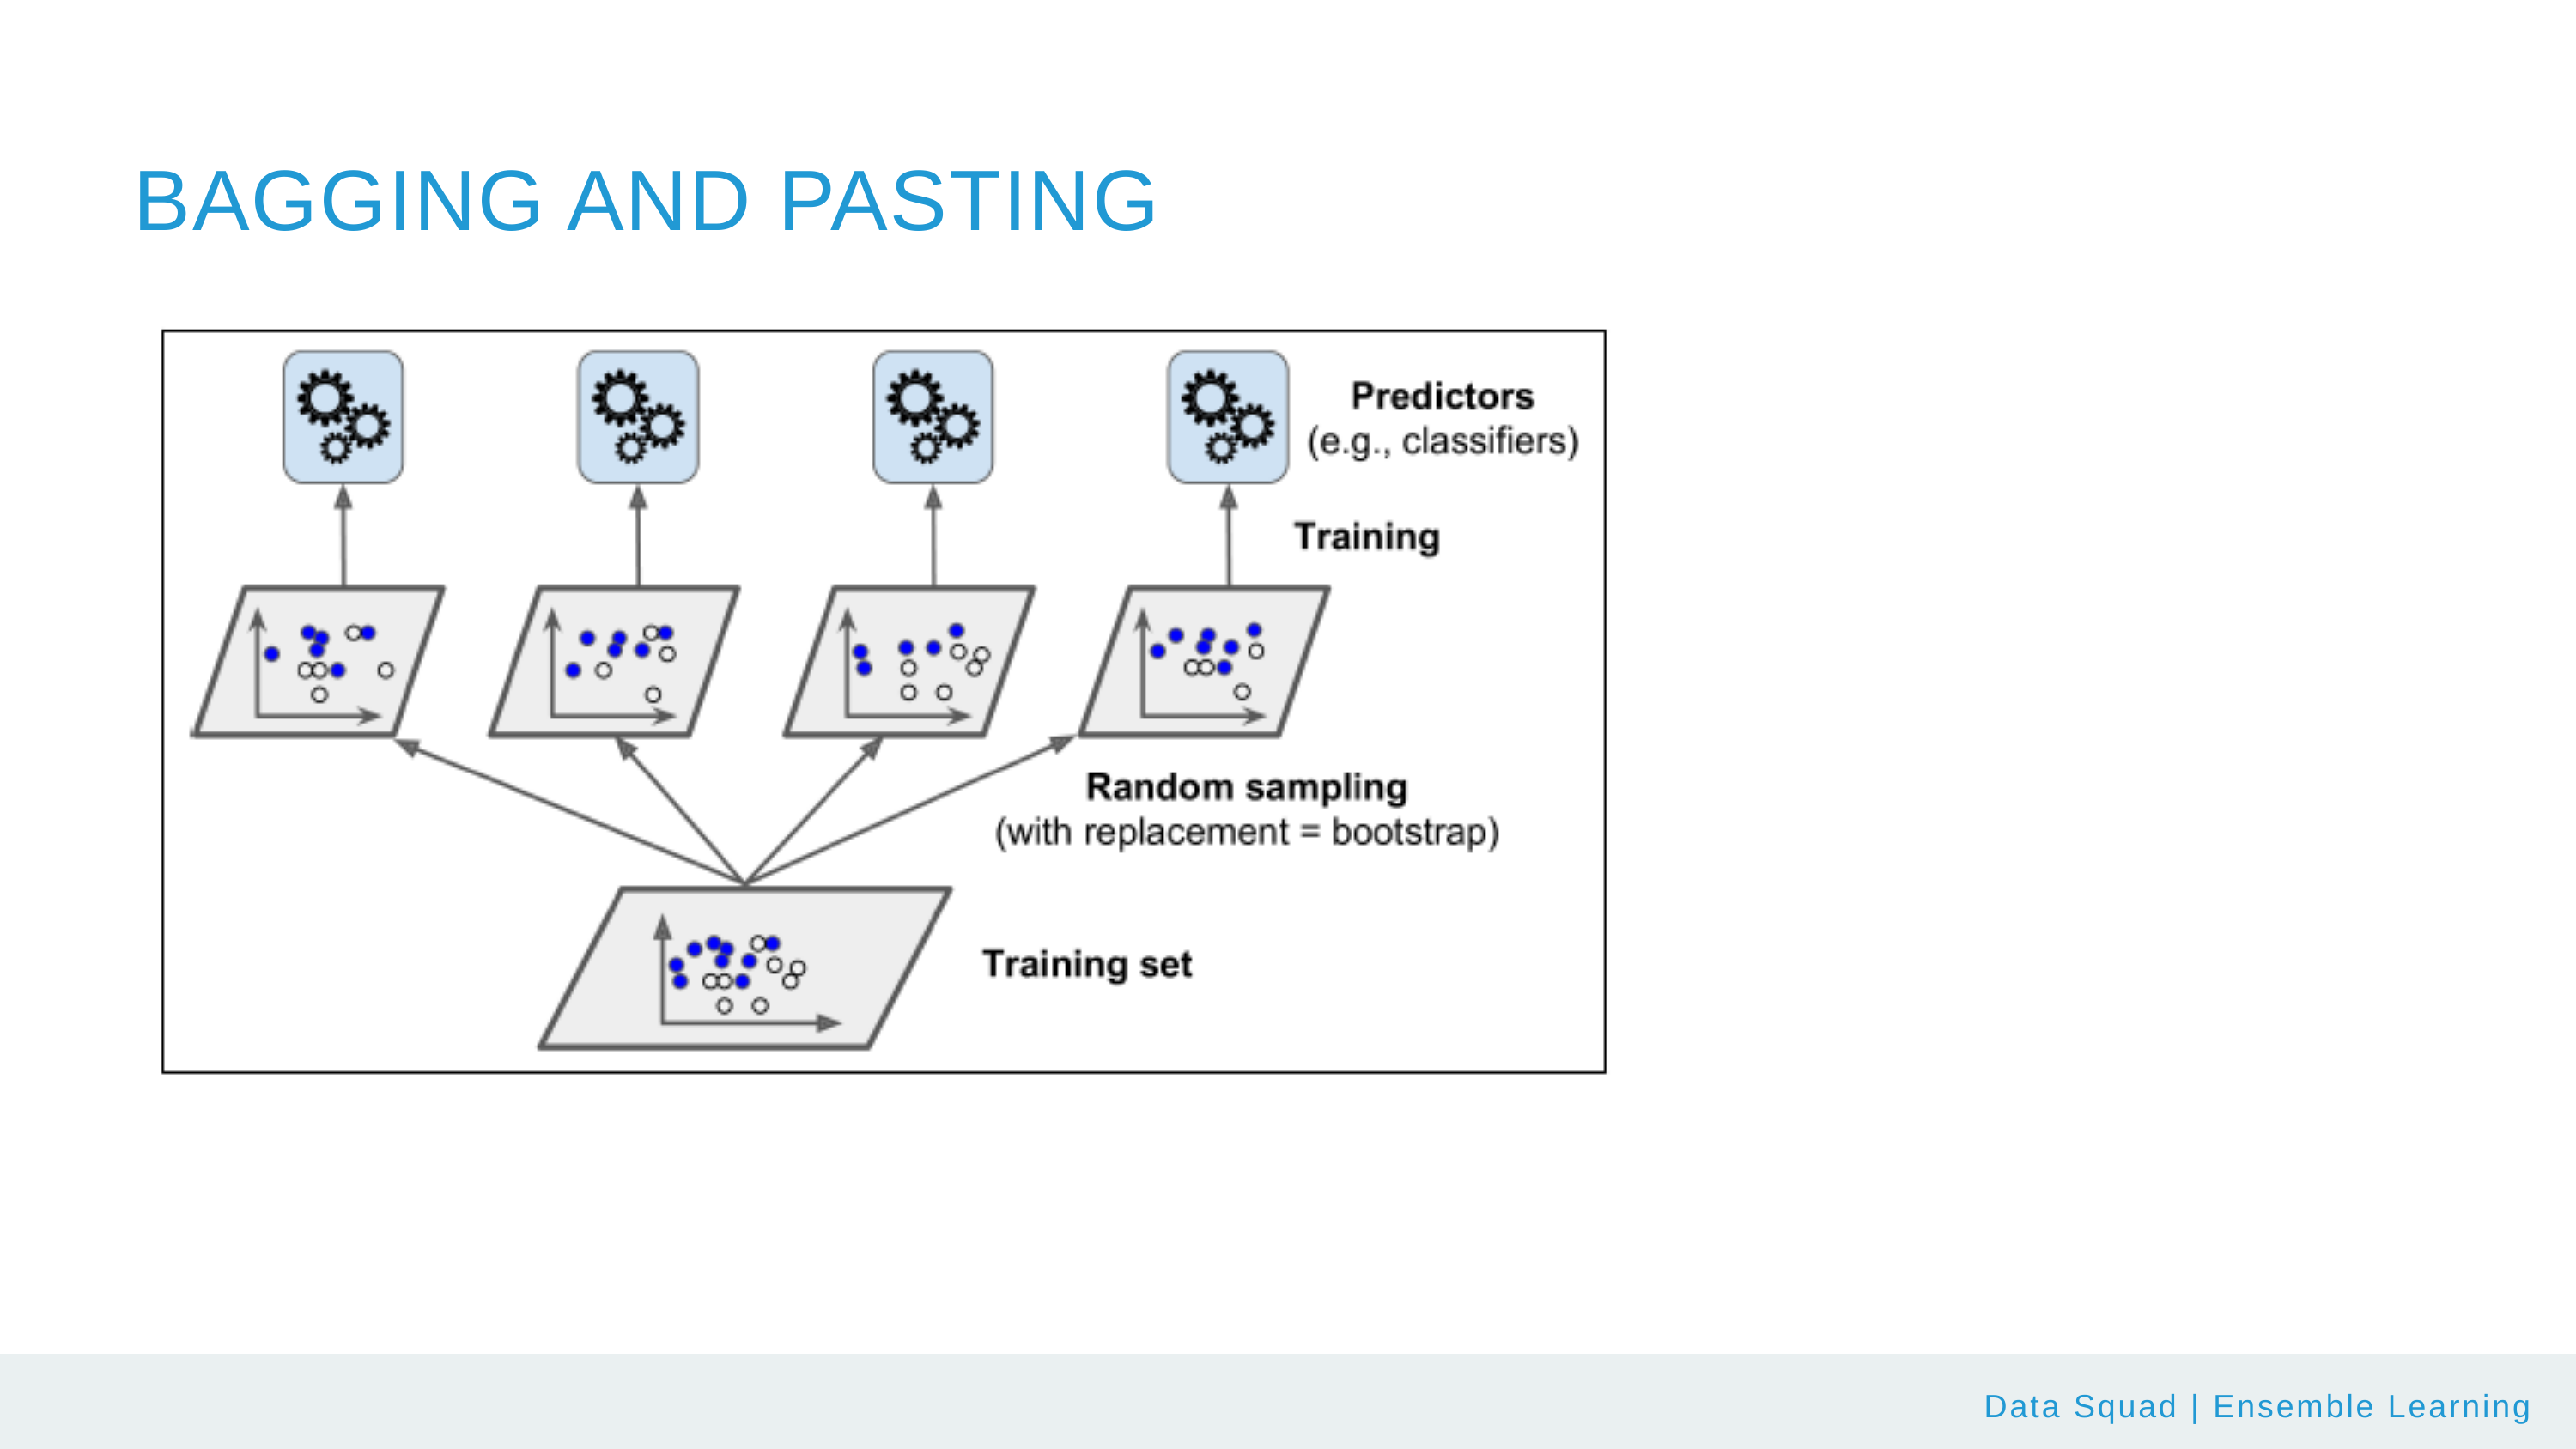

BAGGING AND PASTING

Data Squad | Ensemble Learning